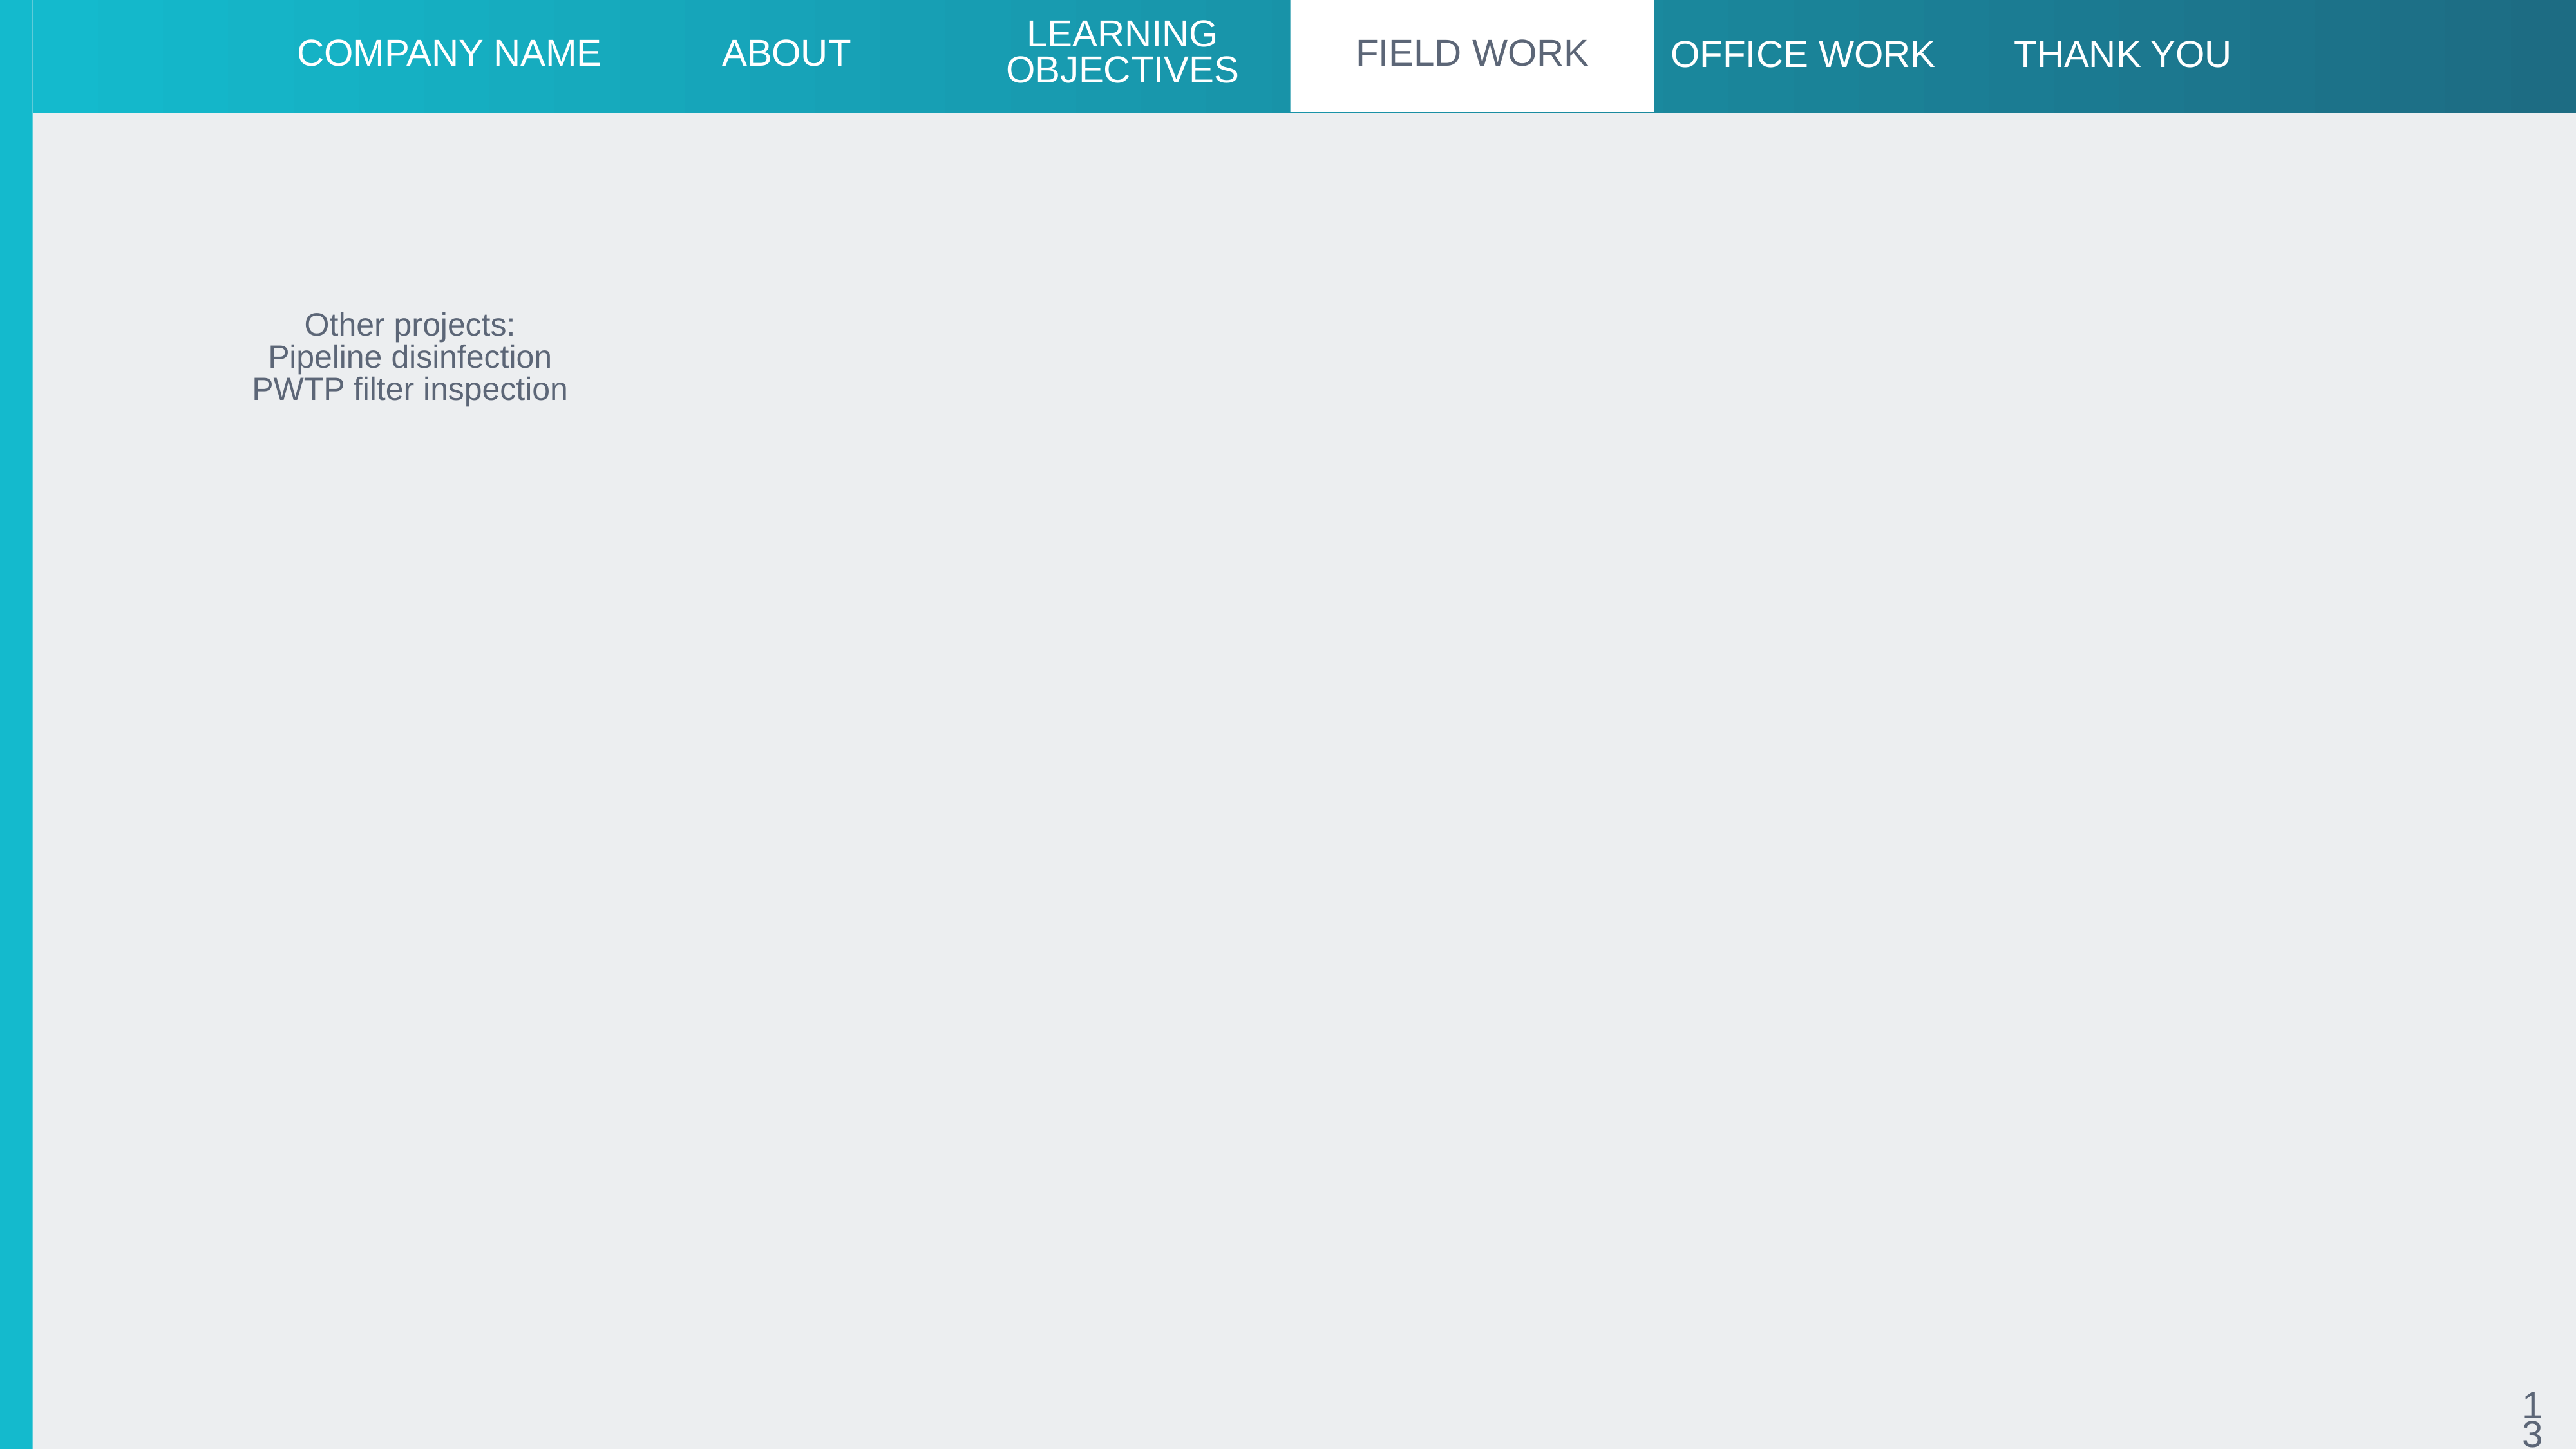

Learning objectives
company name
about
Field work
Office work
Thank you
Other projects:
Pipeline disinfection
PWTP filter inspection
13